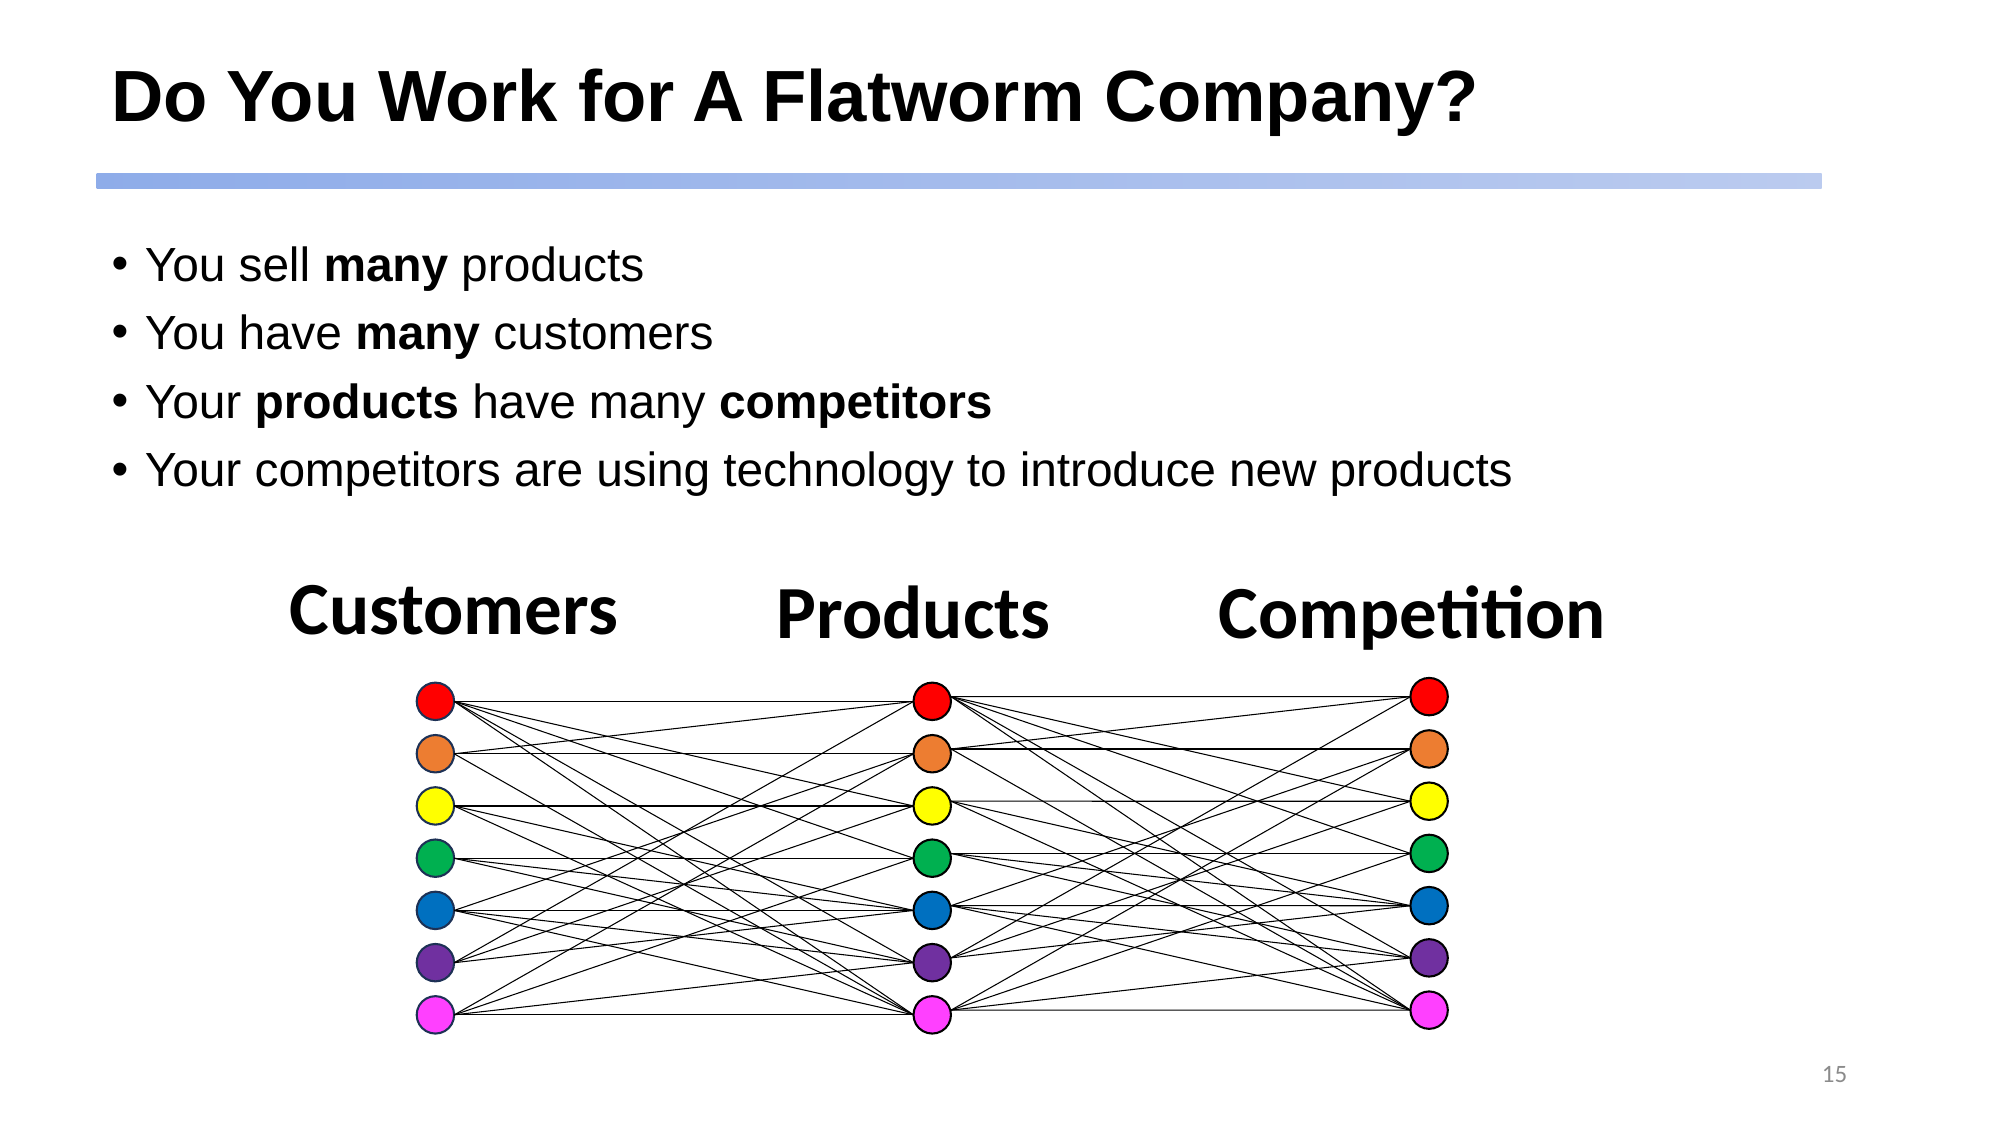

# Do You Work for A Flatworm Company?
You sell many products
You have many customers
Your products have many competitors
Your competitors are using technology to introduce new products
Customers
Products
Competition

15